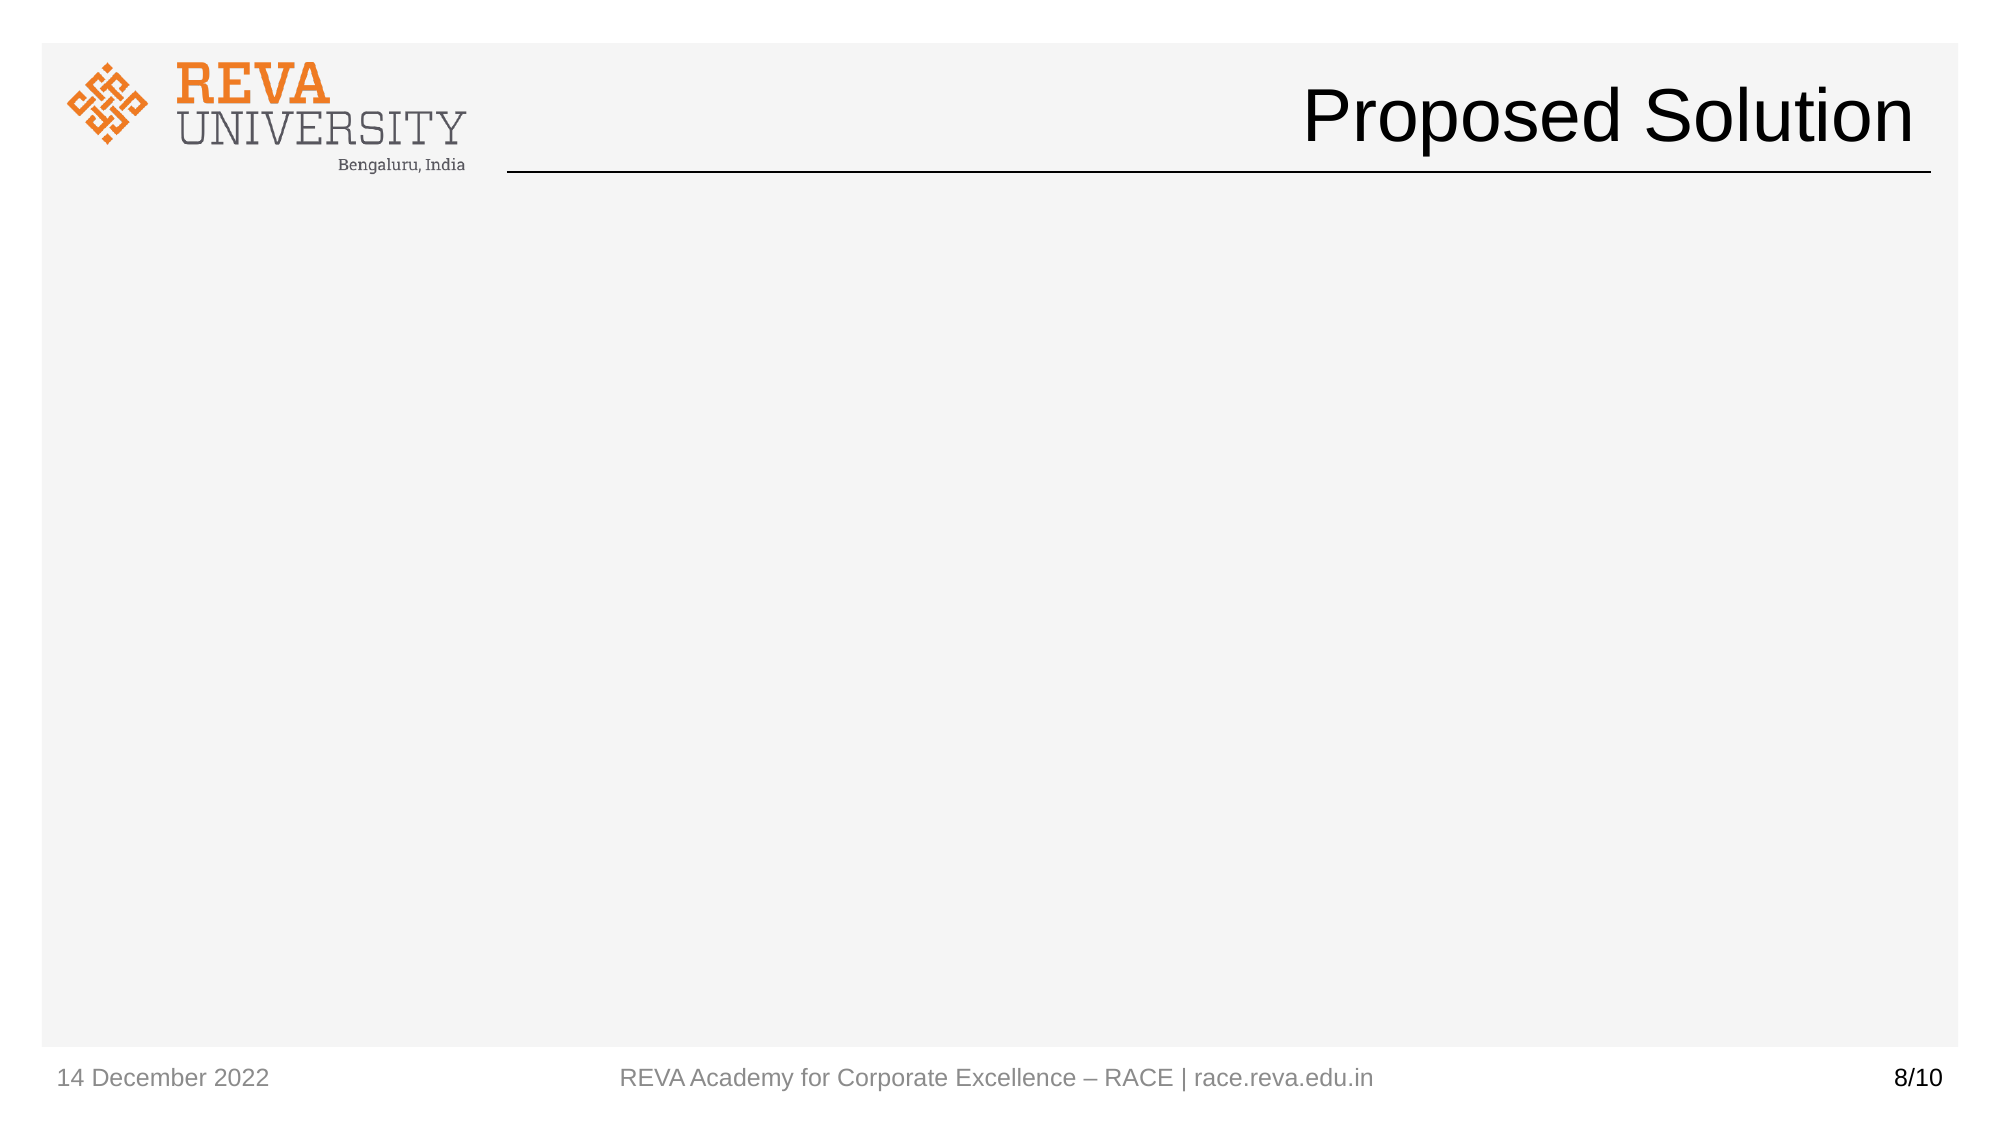

# Proposed Solution
REVA Academy for Corporate Excellence – RACE | race.reva.edu.in
14 December 2022
8/10